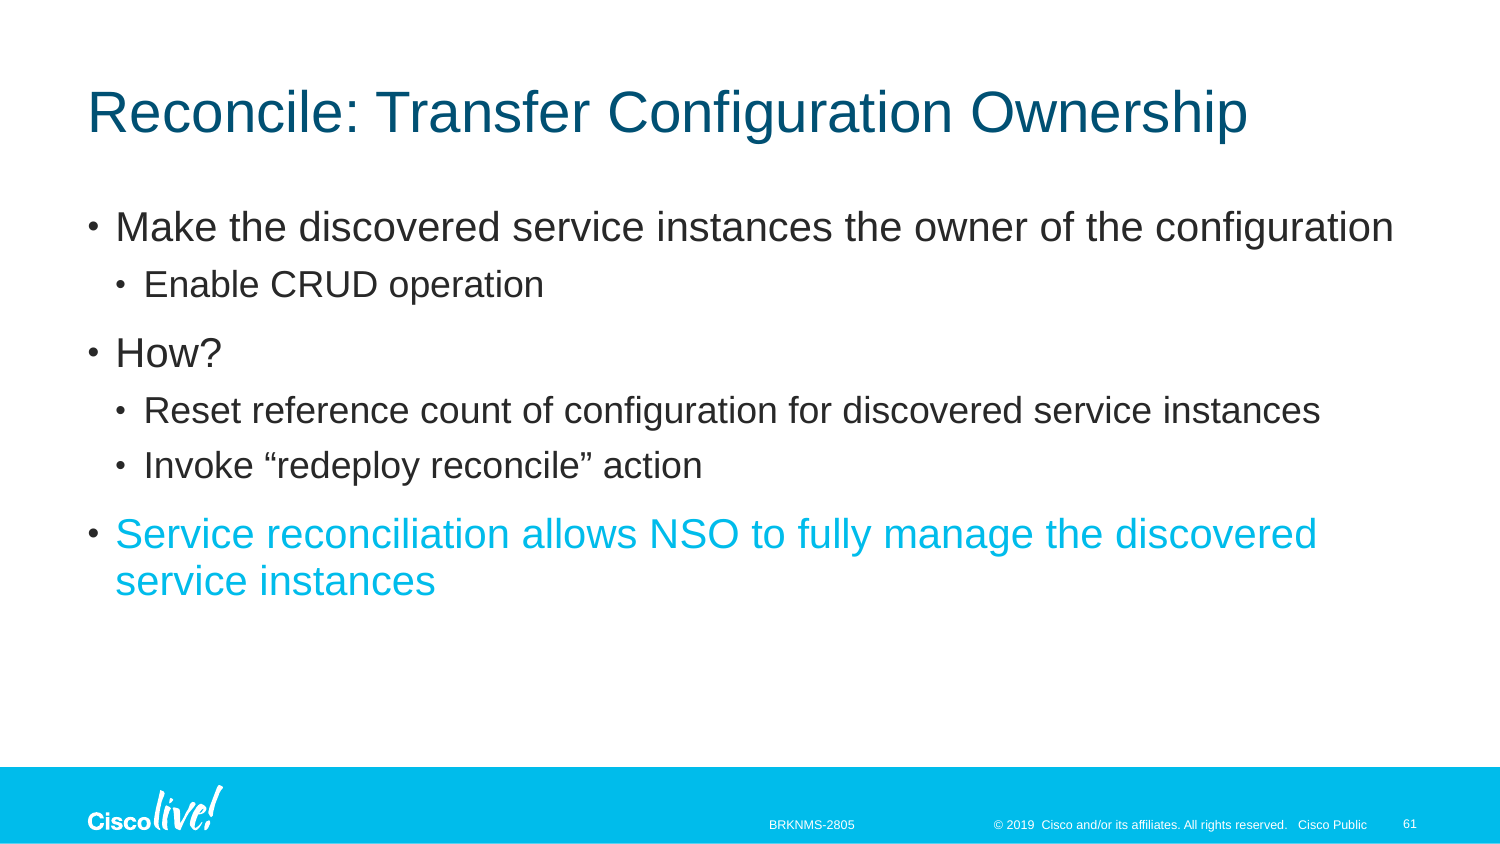

# Reconcile: Transfer Configuration Ownership
Make the discovered service instances the owner of the configuration
Enable CRUD operation
How?
Reset reference count of configuration for discovered service instances
Invoke “redeploy reconcile” action
Service reconciliation allows NSO to fully manage the discovered service instances

61